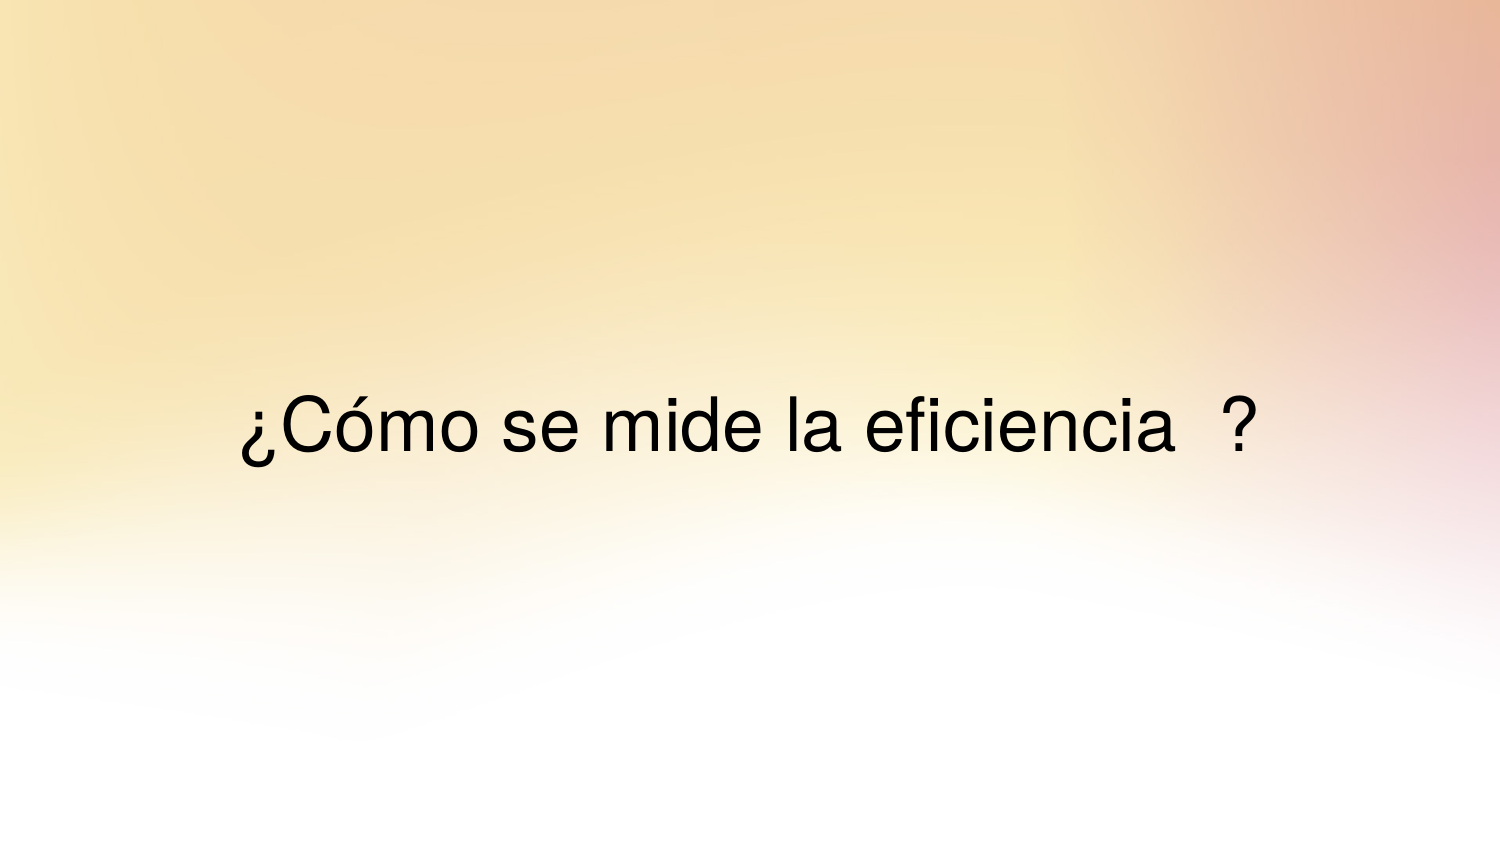

# ¿Cómo se mide la eficiencia 🦾?